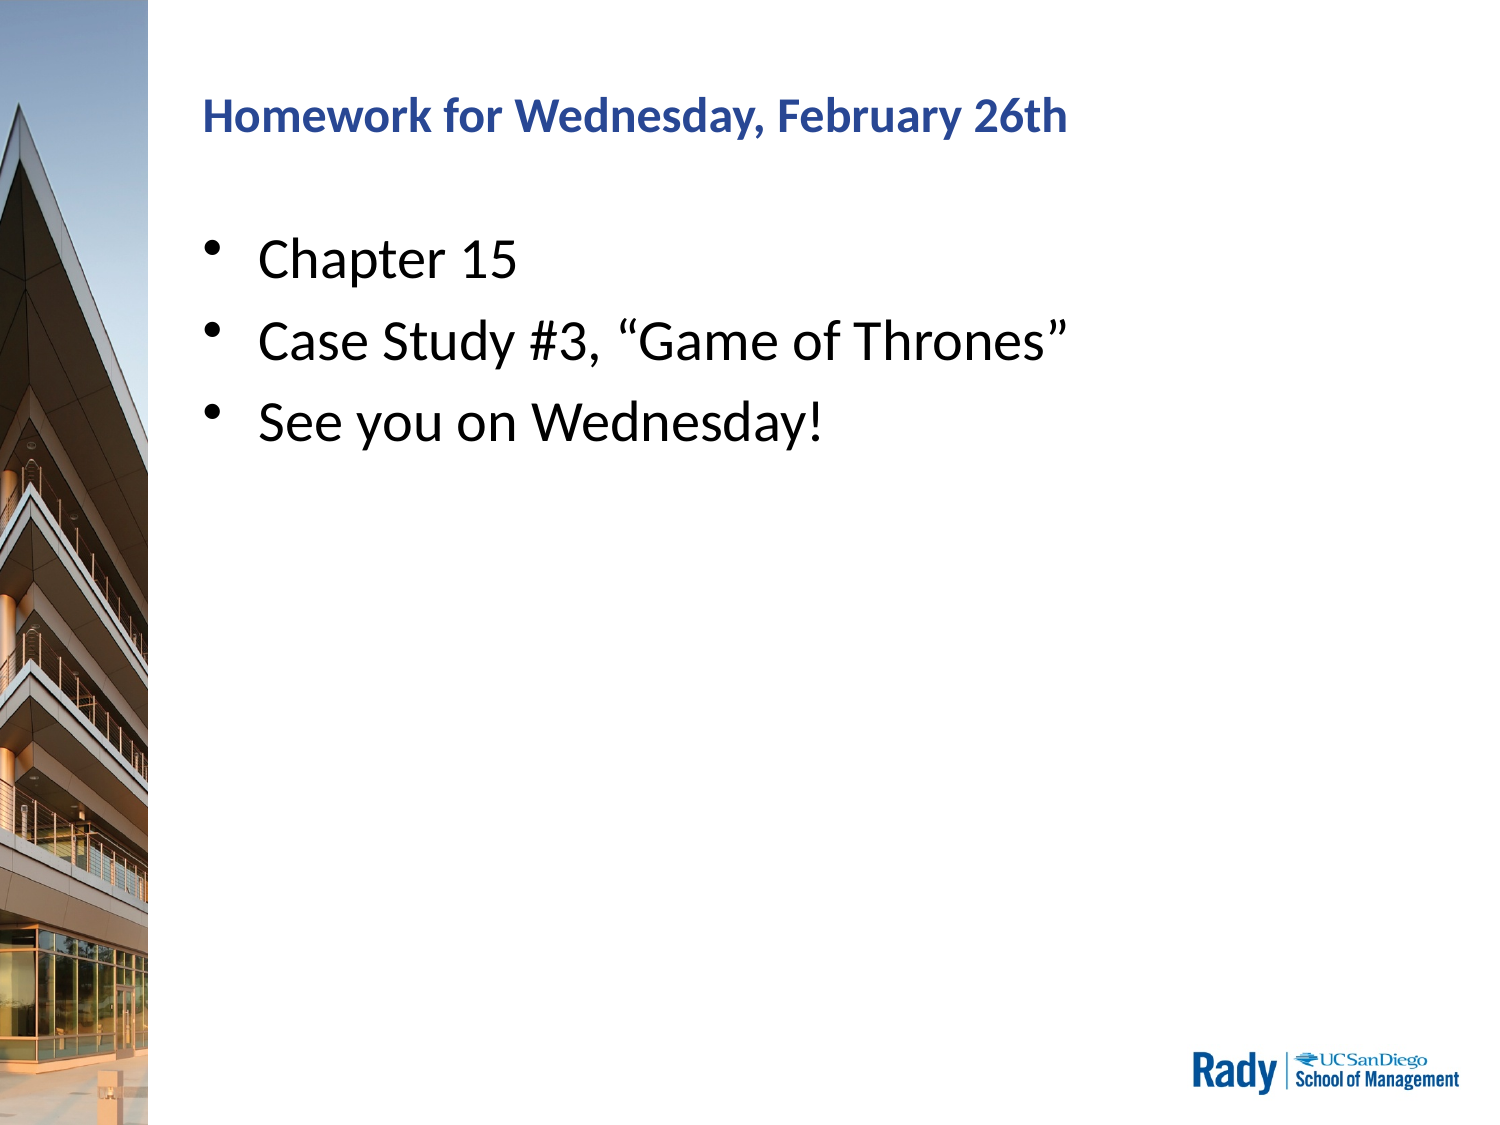

# Homework for Wednesday, February 26th
Chapter 15
Case Study #3, “Game of Thrones”
See you on Wednesday!